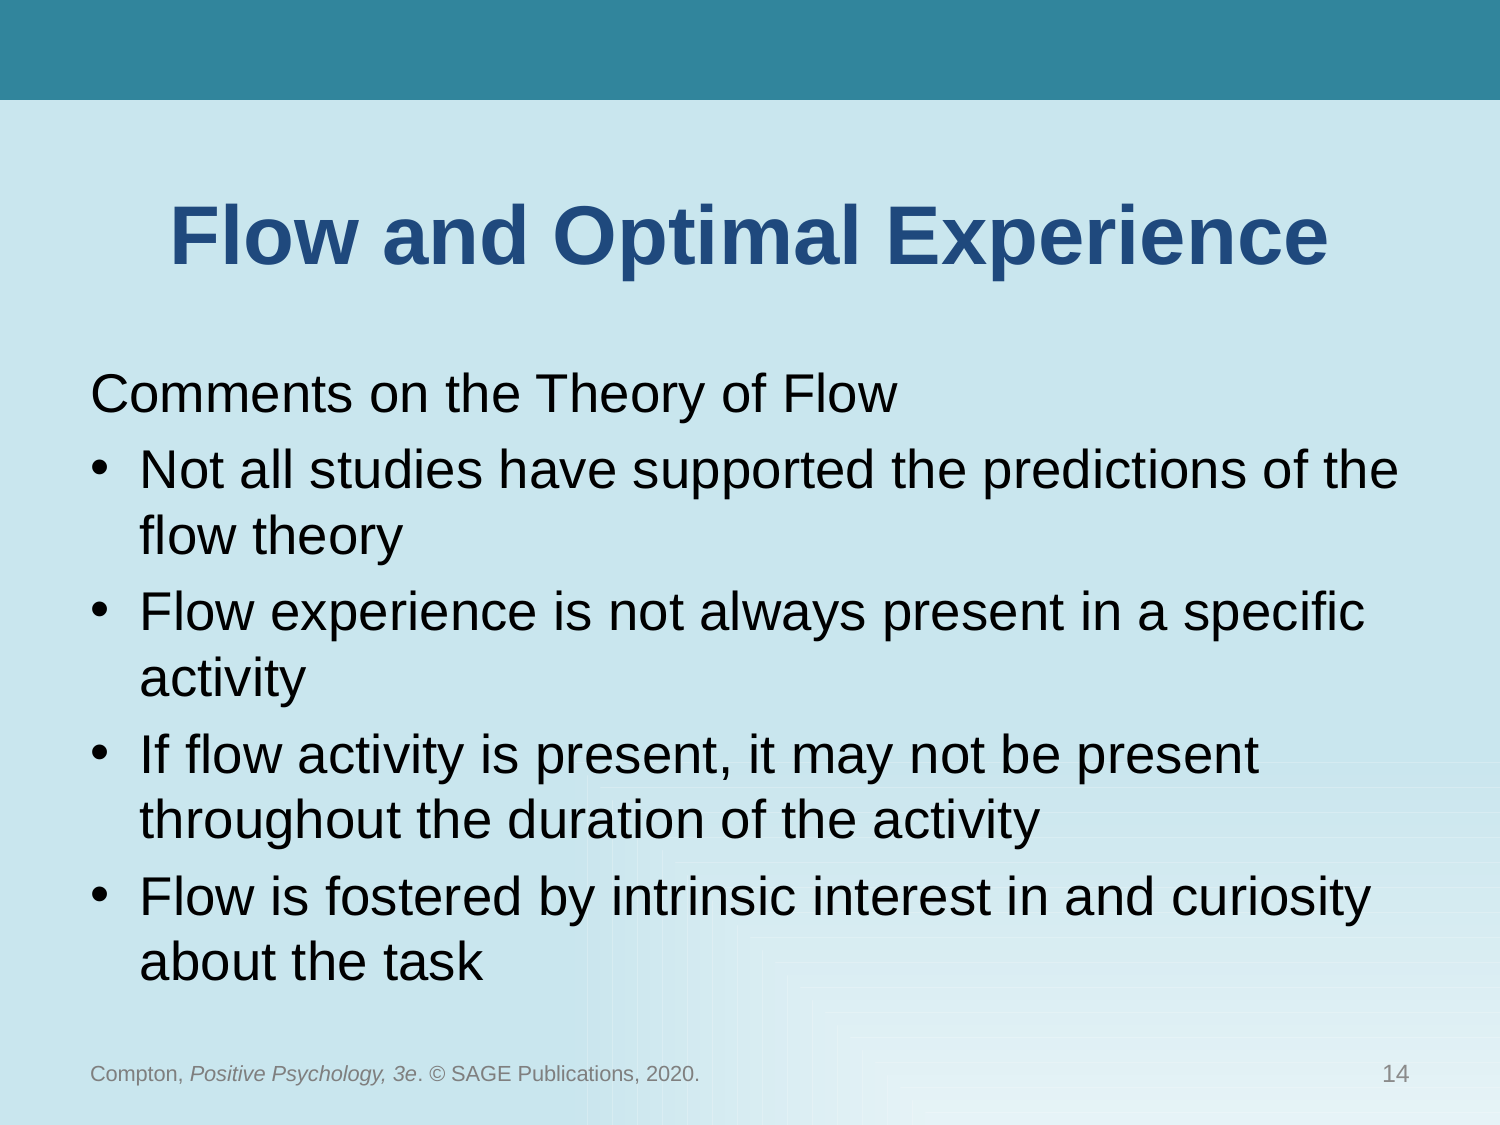

# Flow and Optimal Experience
Comments on the Theory of Flow
Not all studies have supported the predictions of the flow theory
Flow experience is not always present in a specific activity
If flow activity is present, it may not be present throughout the duration of the activity
Flow is fostered by intrinsic interest in and curiosity about the task

Compton, Positive Psychology, 3e. © SAGE Publications, 2020.
14